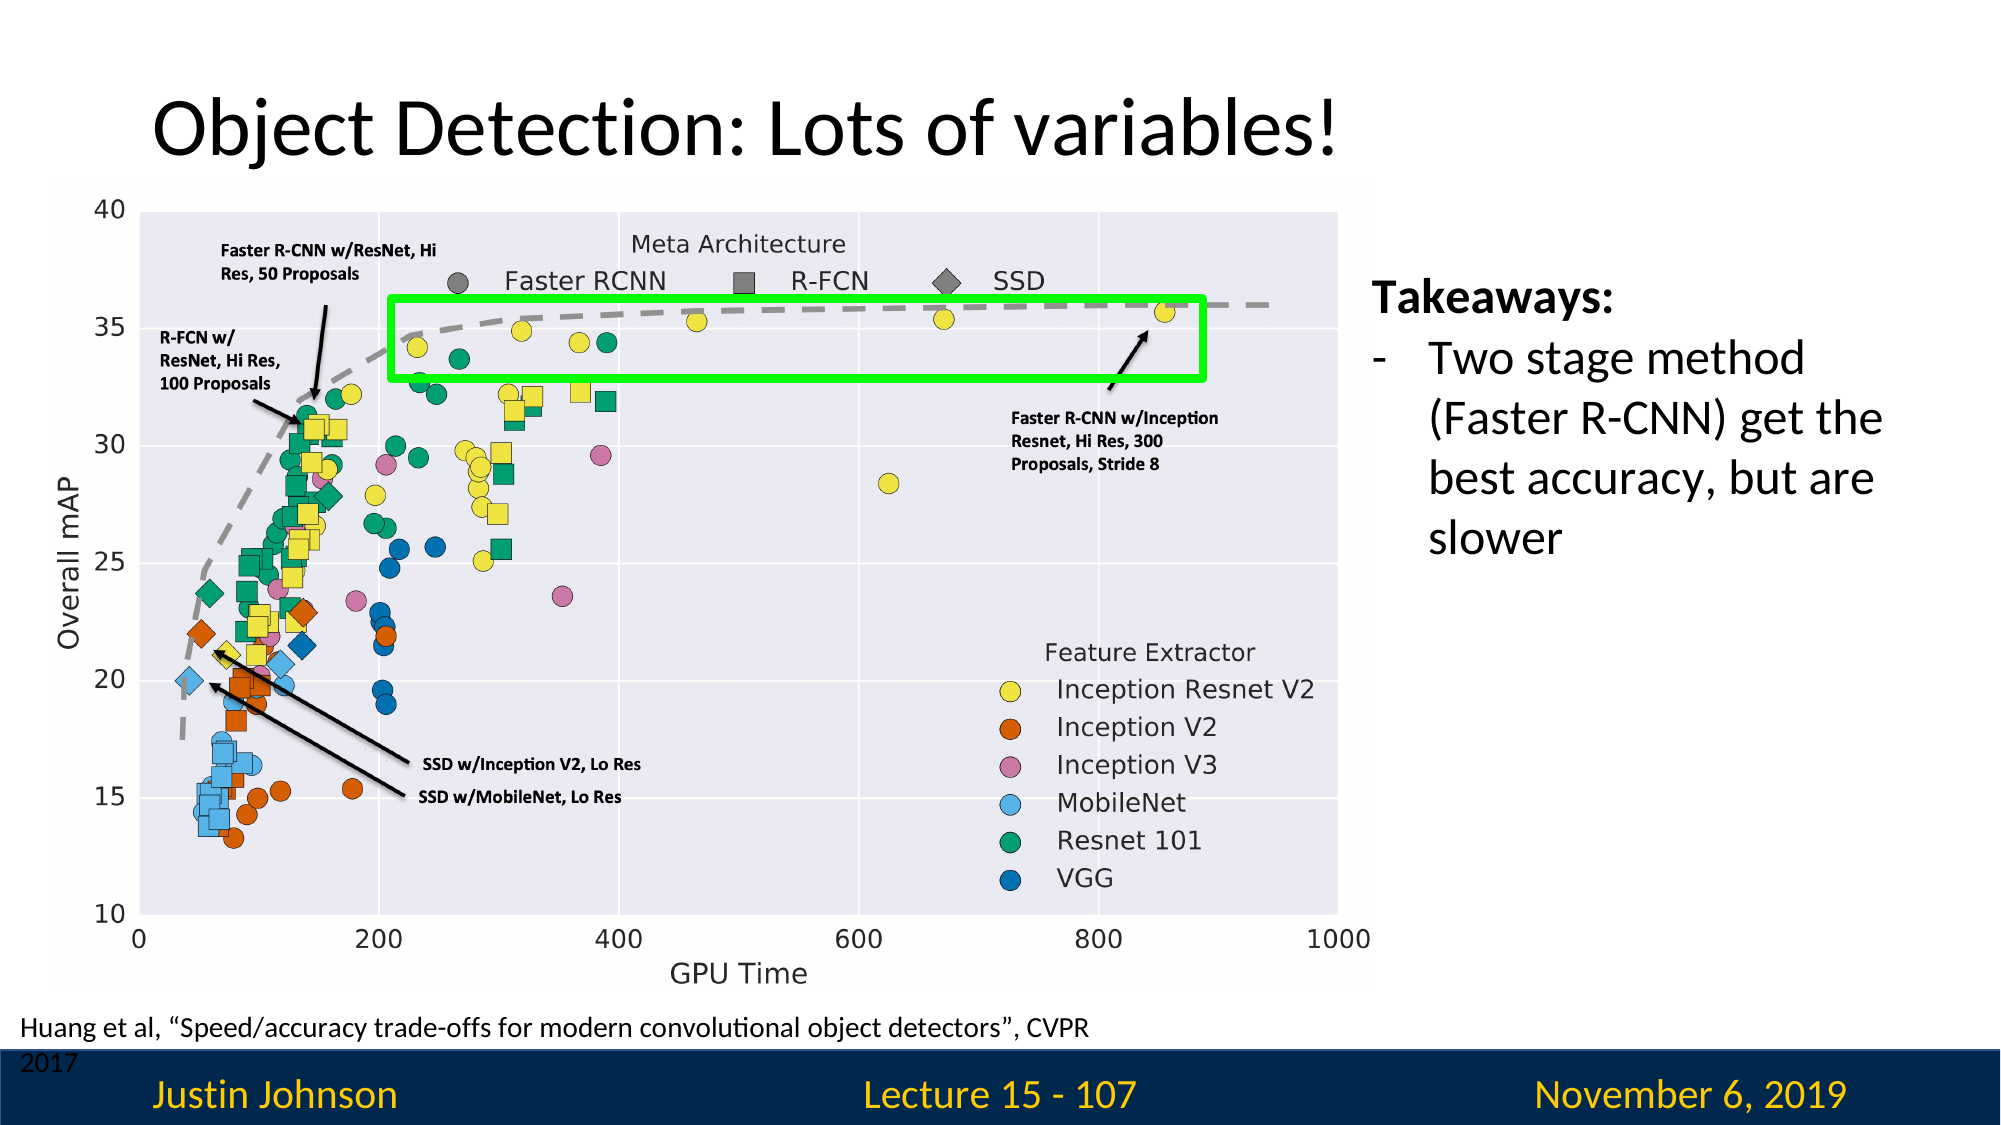

# Object Detection: Lots of variables!

Takeaways:
-	Two stage method (Faster R-CNN) get the best accuracy, but are slower

Huang et al, “Speed/accuracy trade-offs for modern convolutional object detectors”, CVPR 2017
Justin Johnson
November 6, 2019
Lecture 15 - 107